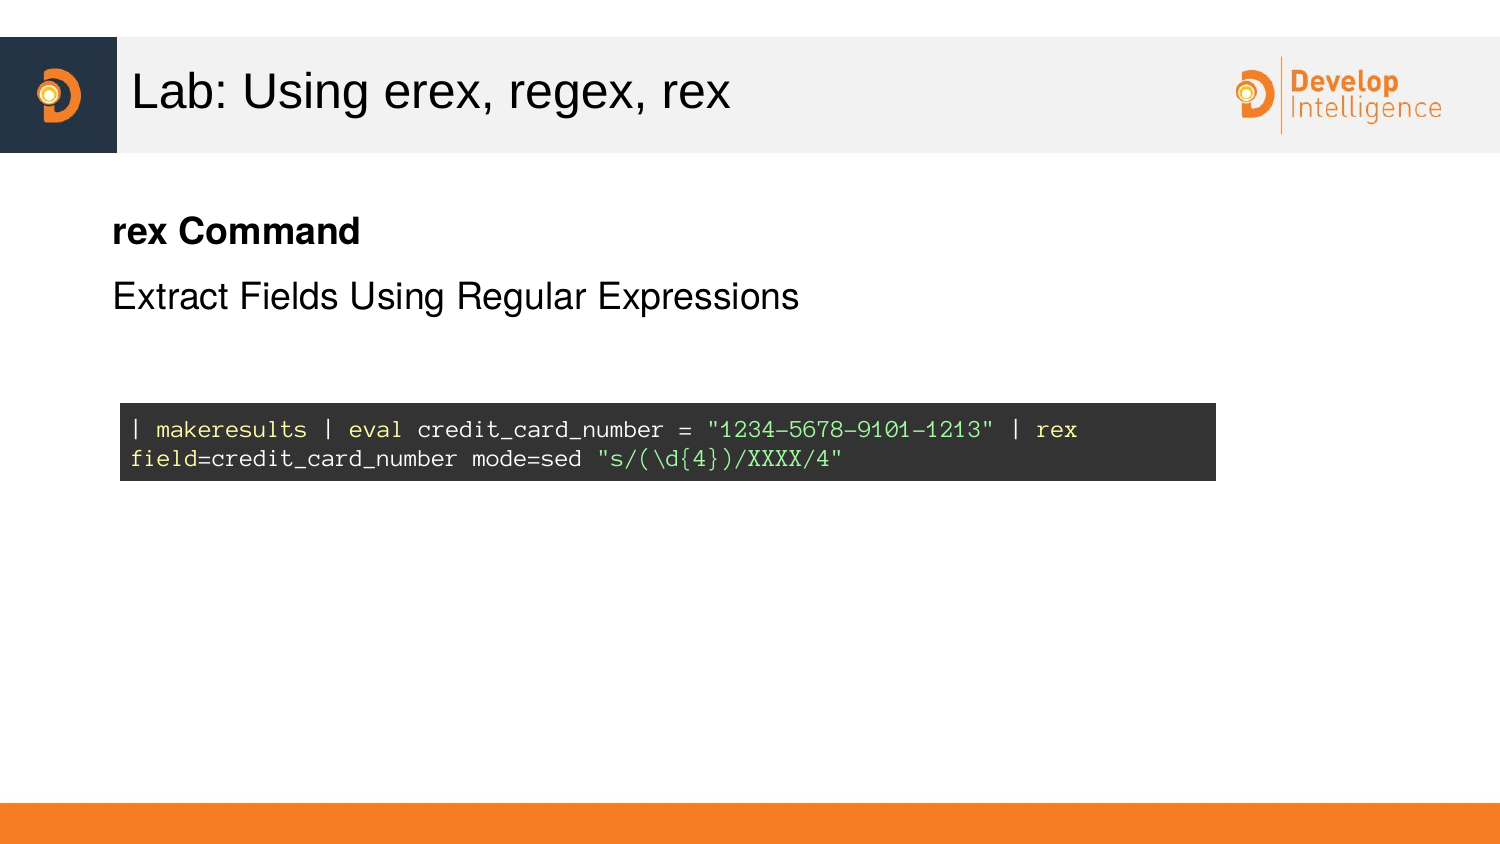

# Lab: Using erex, regex, rex
rex Command
Extract Fields Using Regular Expressions
| | makeresults | eval credit\_card\_number = "1234-5678-9101-1213" | rex field=credit\_card\_number mode=sed "s/(\d{4})/XXXX/4" |
| --- |